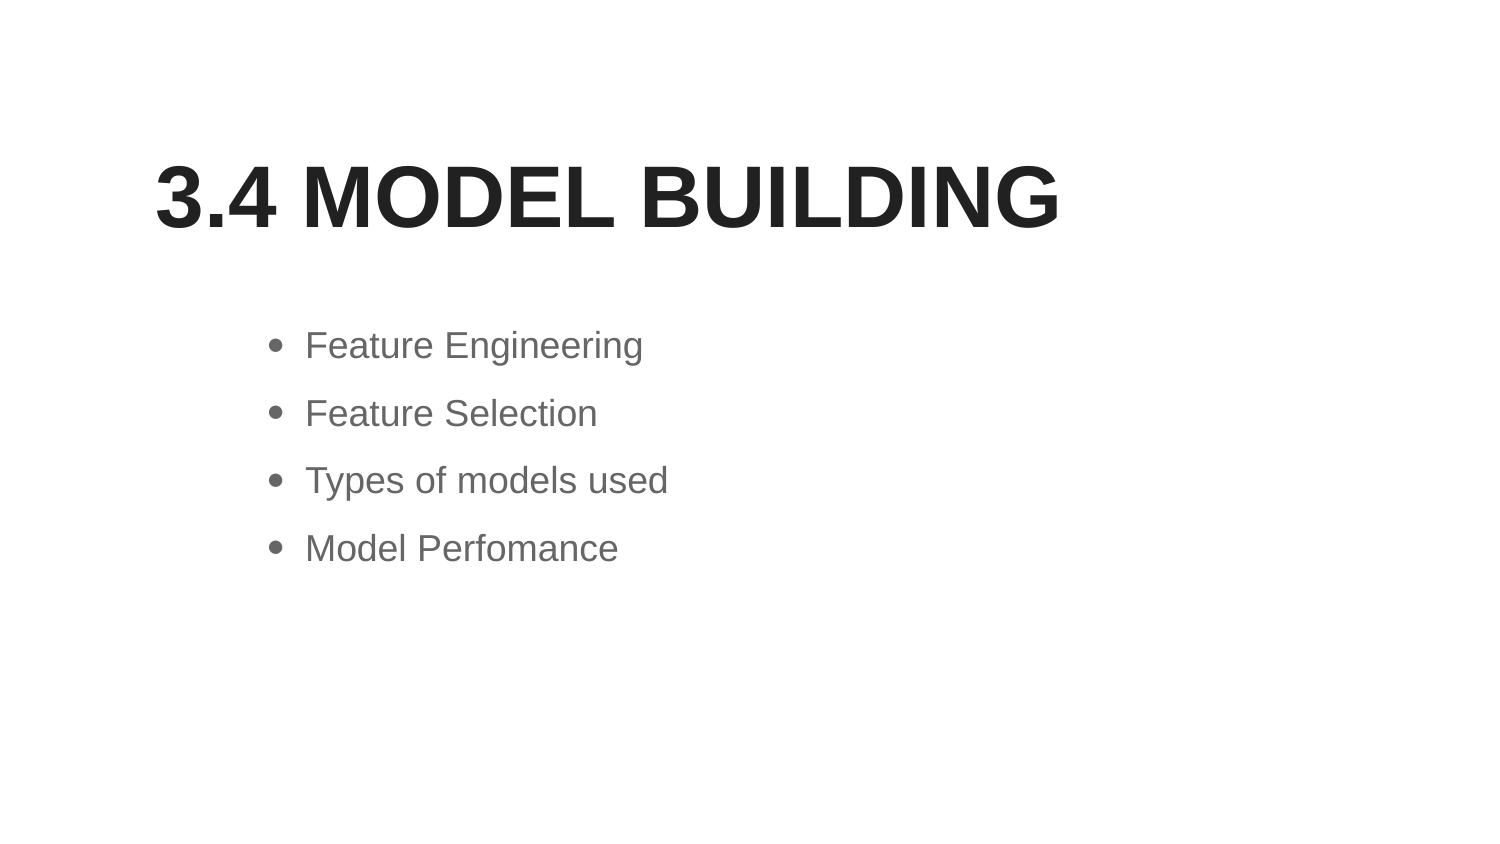

# 3.4 MODEL BUILDING

Feature Engineering
Feature Selection
Types of models used
Model Perfomance